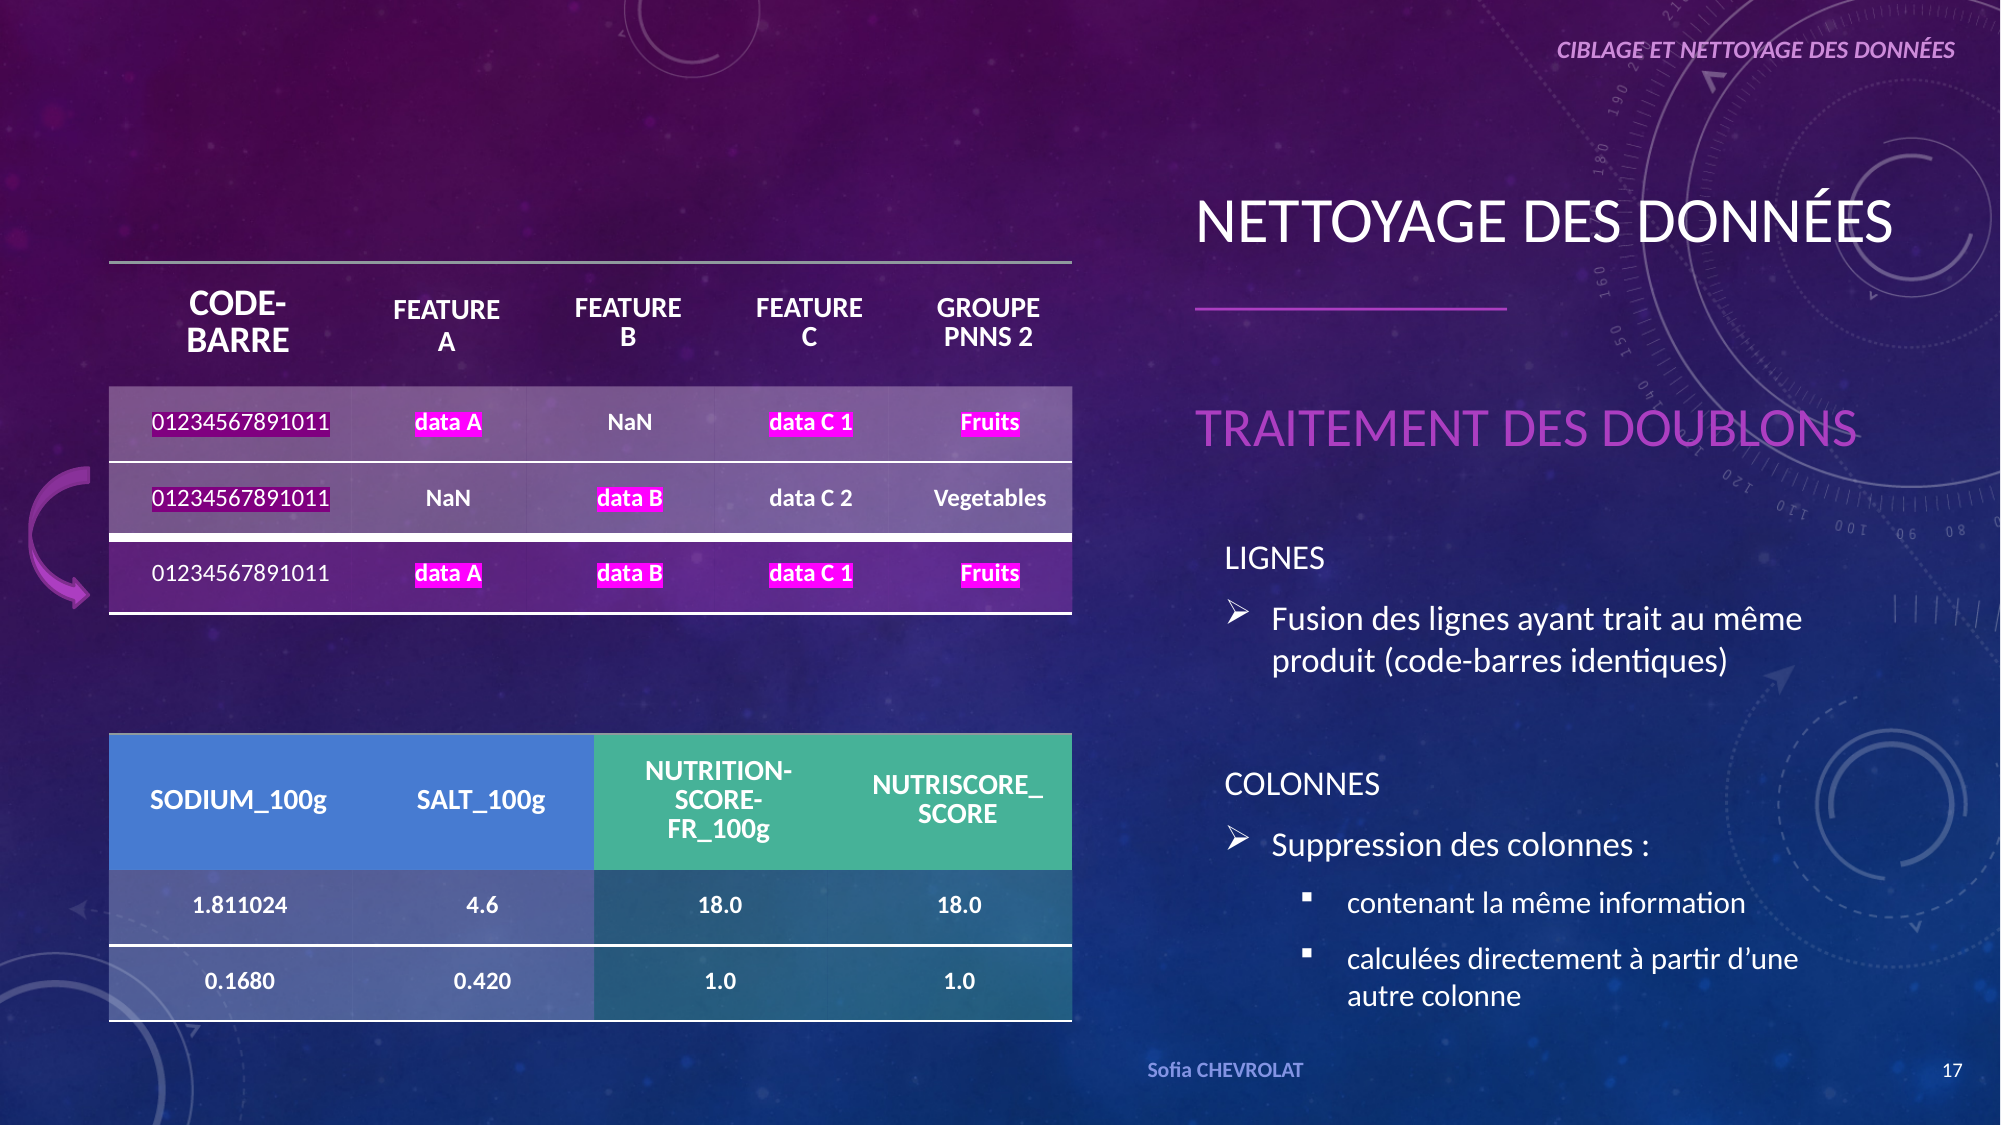

CIBLAGE ET NETTOYAGE DES DONNÉES
NETTOYAGE DES DONNÉES
_____________
TRAITEMENT DES DOUBLONS
| CODE-BARRE | FEATURE A | FEATURE B | FEATURE C | GROUPE PNNS 2 |
| --- | --- | --- | --- | --- |
| 01234567891011 | data A | NaN | data C 1 | Fruits |
| 01234567891011 | NaN | data B | data C 2 | Vegetables |
| 01234567891011 | data A | data B | data C 1 | Fruits |

LIGNES
Fusion des lignes ayant trait au même produit (code-barres identiques)

COLONNES
Suppression des colonnes :
contenant la même information
calculées directement à partir d’une autre colonne
| SODIUM\_100g | SALT\_100g | NUTRITION-SCORE-FR\_100g | NUTRISCORE\_SCORE |
| --- | --- | --- | --- |
| 1.811024 | 4.6 | 18.0 | 18.0 |
| 0.1680 | 0.420 | 1.0 | 1.0 |
Sofia CHEVROLAT
17